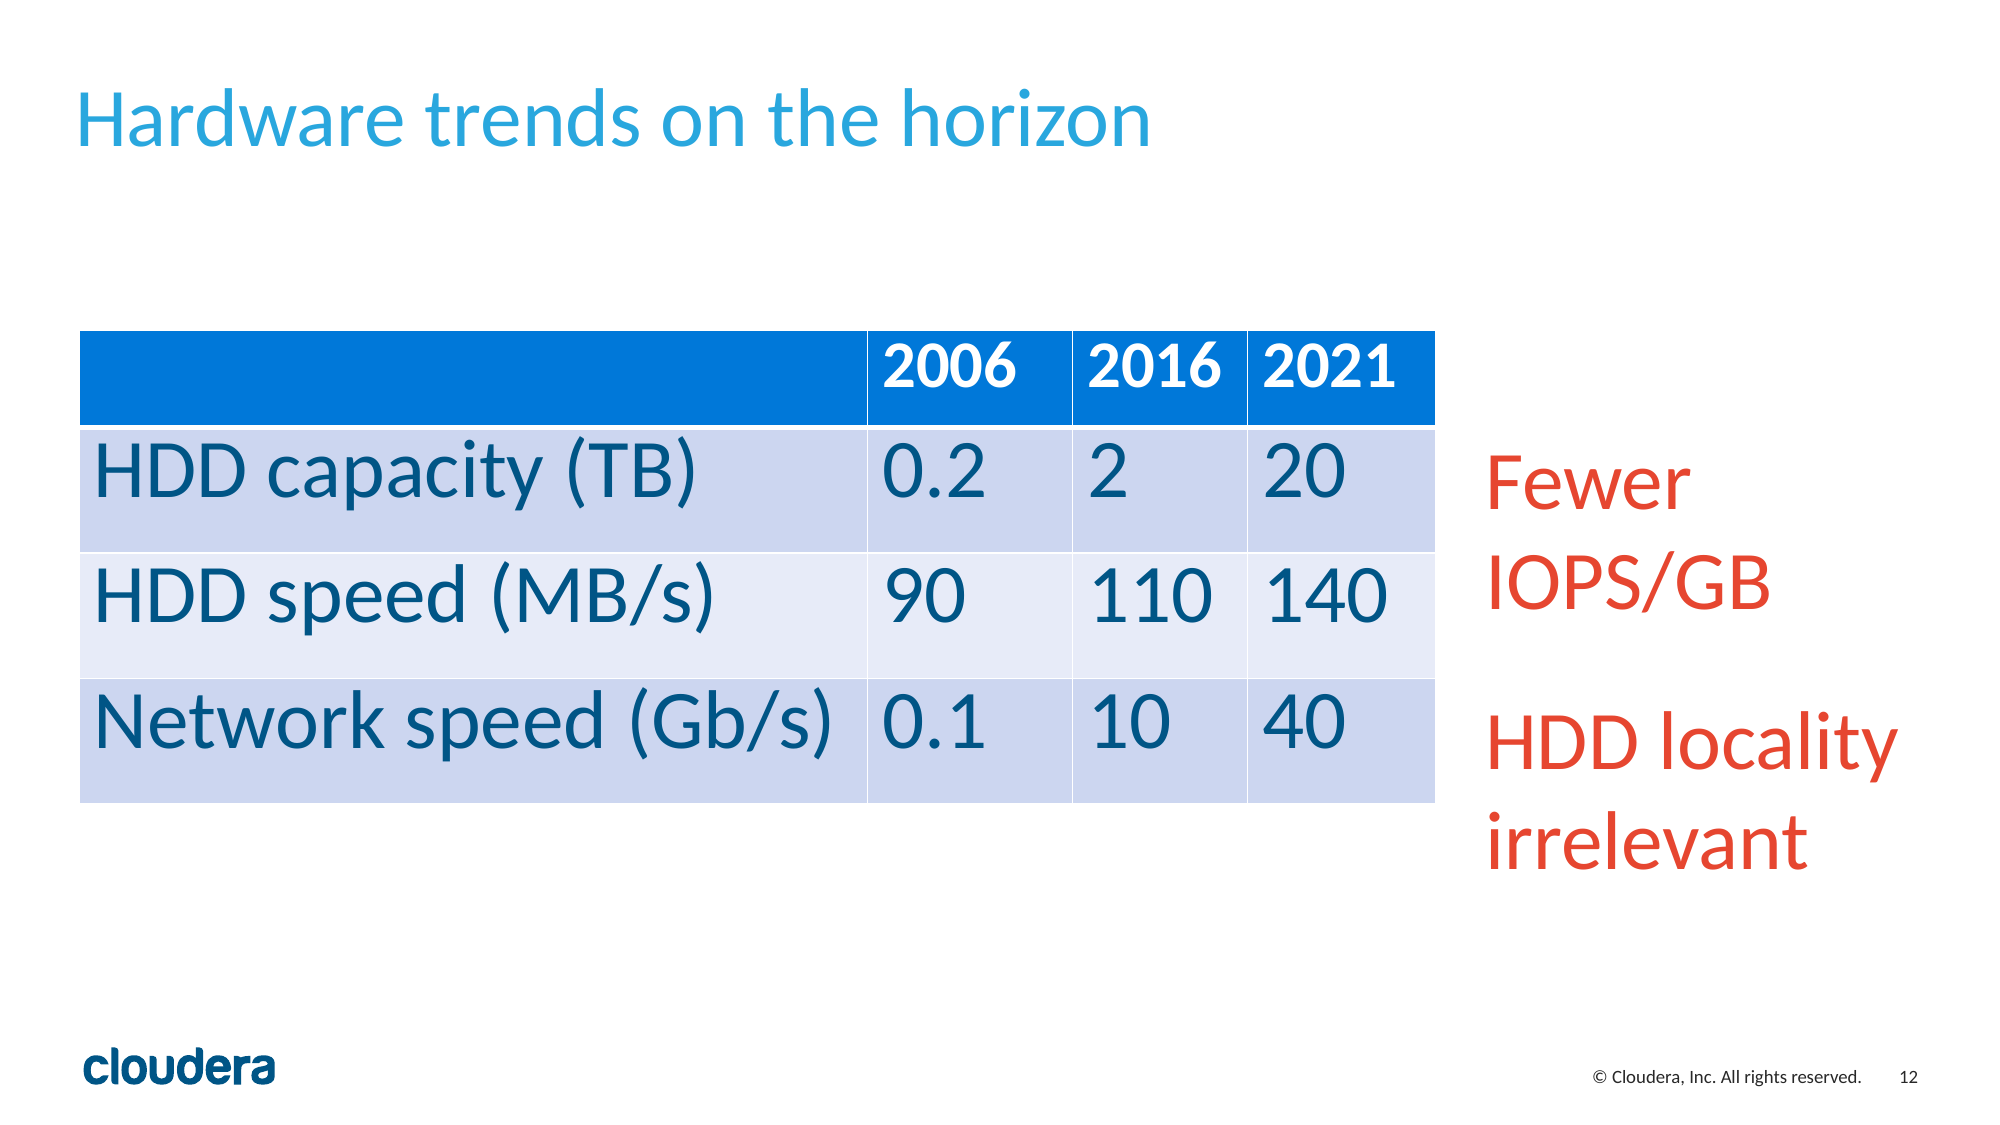

# Hardware trends on the horizon
|  | 2006 | 2016 | 2021 |
| --- | --- | --- | --- |
| HDD capacity (TB) | 0.2 | 2 | 20 |
| HDD speed (MB/s) | 90 | 110 | 140 |
| Network speed (Gb/s) | 0.1 | 10 | 40 |
Fewer IOPS/GB

HDD locality irrelevant